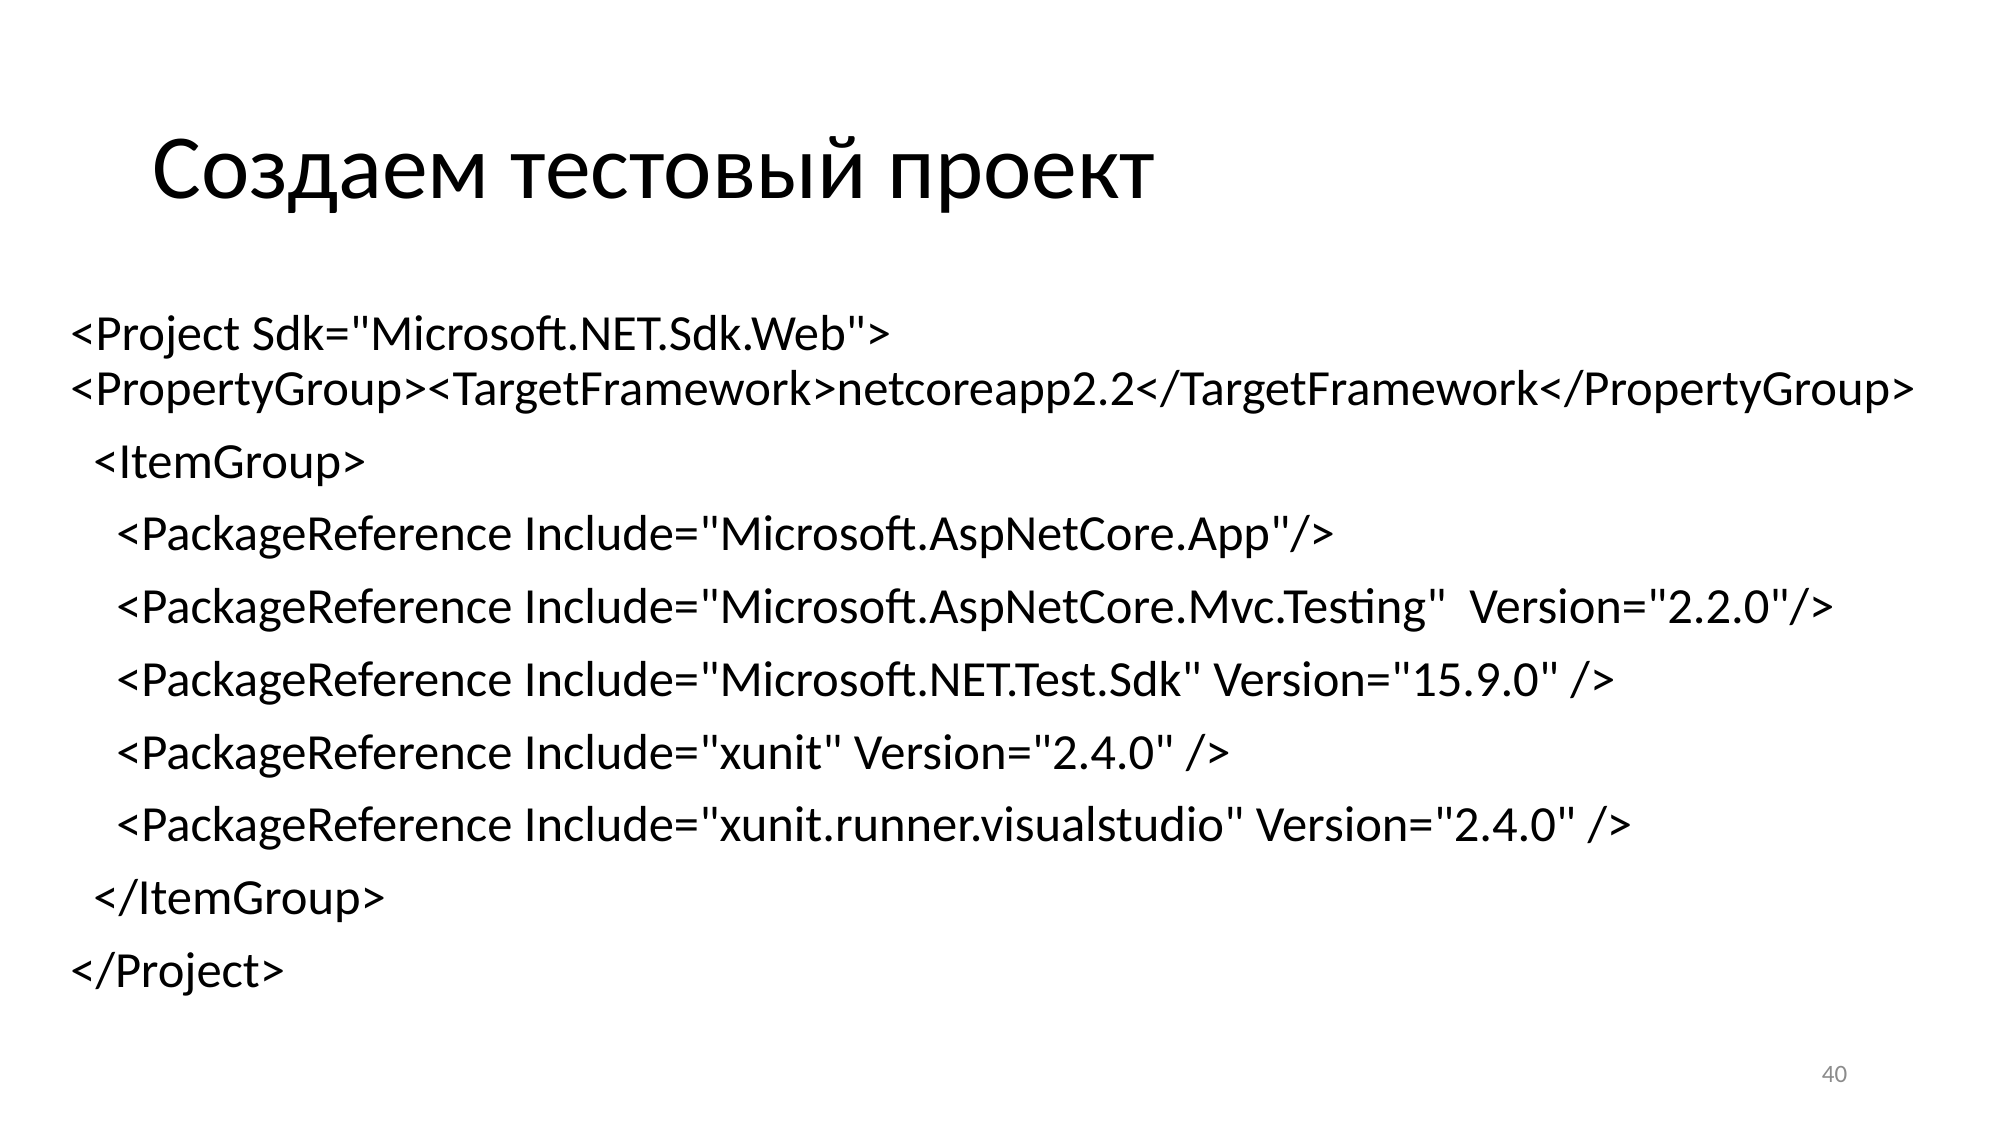

# Создаем тестовый проект
<Project Sdk="Microsoft.NET.Sdk.Web">  <PropertyGroup><TargetFramework>netcoreapp2.2</TargetFramework</PropertyGroup>
  <ItemGroup>
    <PackageReference Include="Microsoft.AspNetCore.App"/>
    <PackageReference Include="Microsoft.AspNetCore.Mvc.Testing"  Version="2.2.0"/>
    <PackageReference Include="Microsoft.NET.Test.Sdk" Version="15.9.0" />
    <PackageReference Include="xunit" Version="2.4.0" />
    <PackageReference Include="xunit.runner.visualstudio" Version="2.4.0" />
  </ItemGroup>
</Project>

40